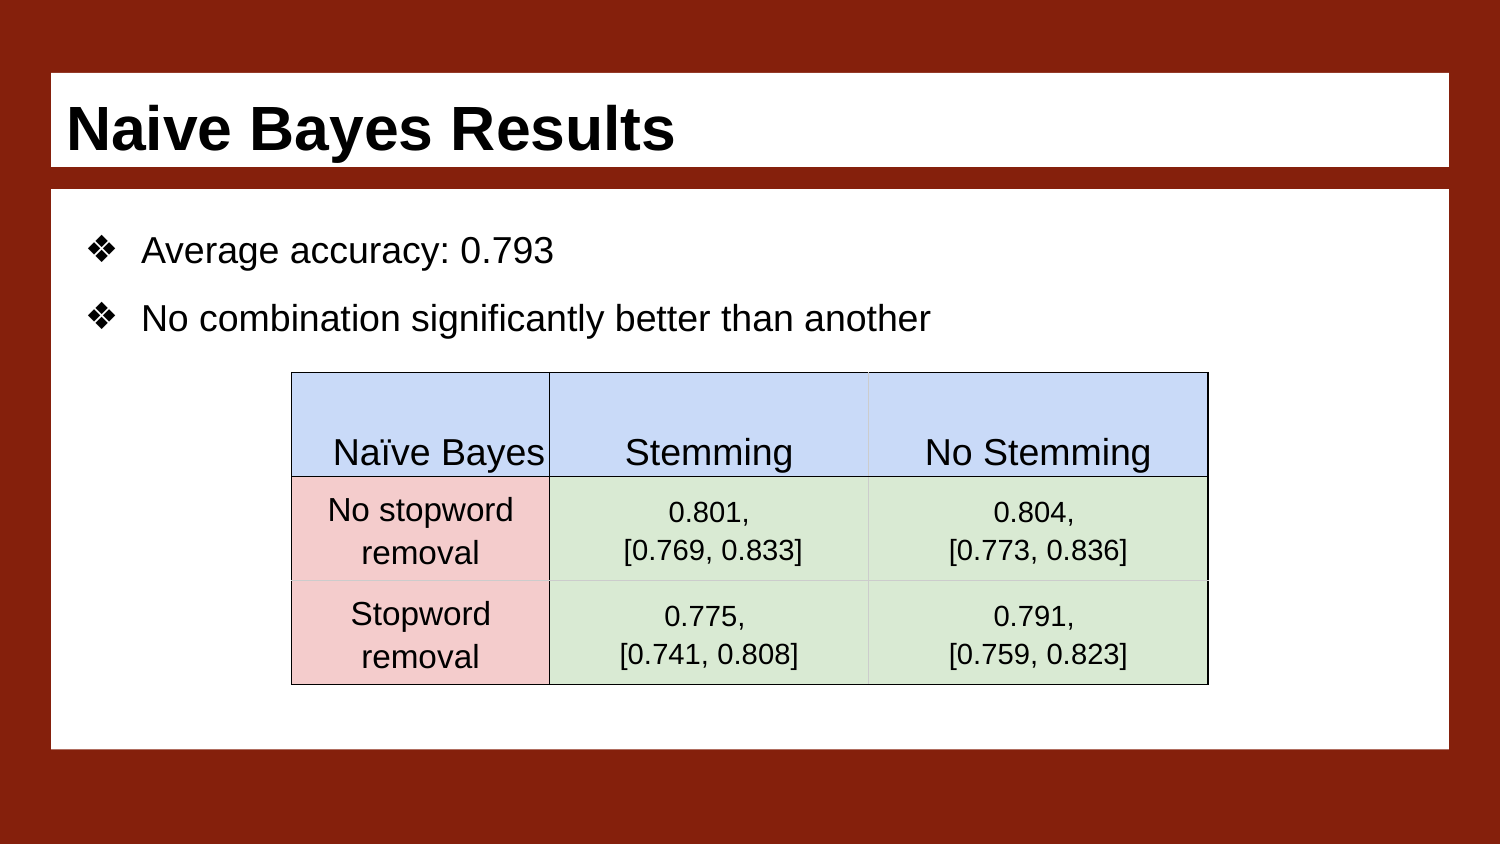

# Naive Bayes Results
Average accuracy: 0.793
No combination significantly better than another
| Naïve Bayes | Stemming | No Stemming |
| --- | --- | --- |
| No stopword removal | 0.801, [0.769, 0.833] | 0.804, [0.773, 0.836] |
| Stopword removal | 0.775, [0.741, 0.808] | 0.791, [0.759, 0.823] |